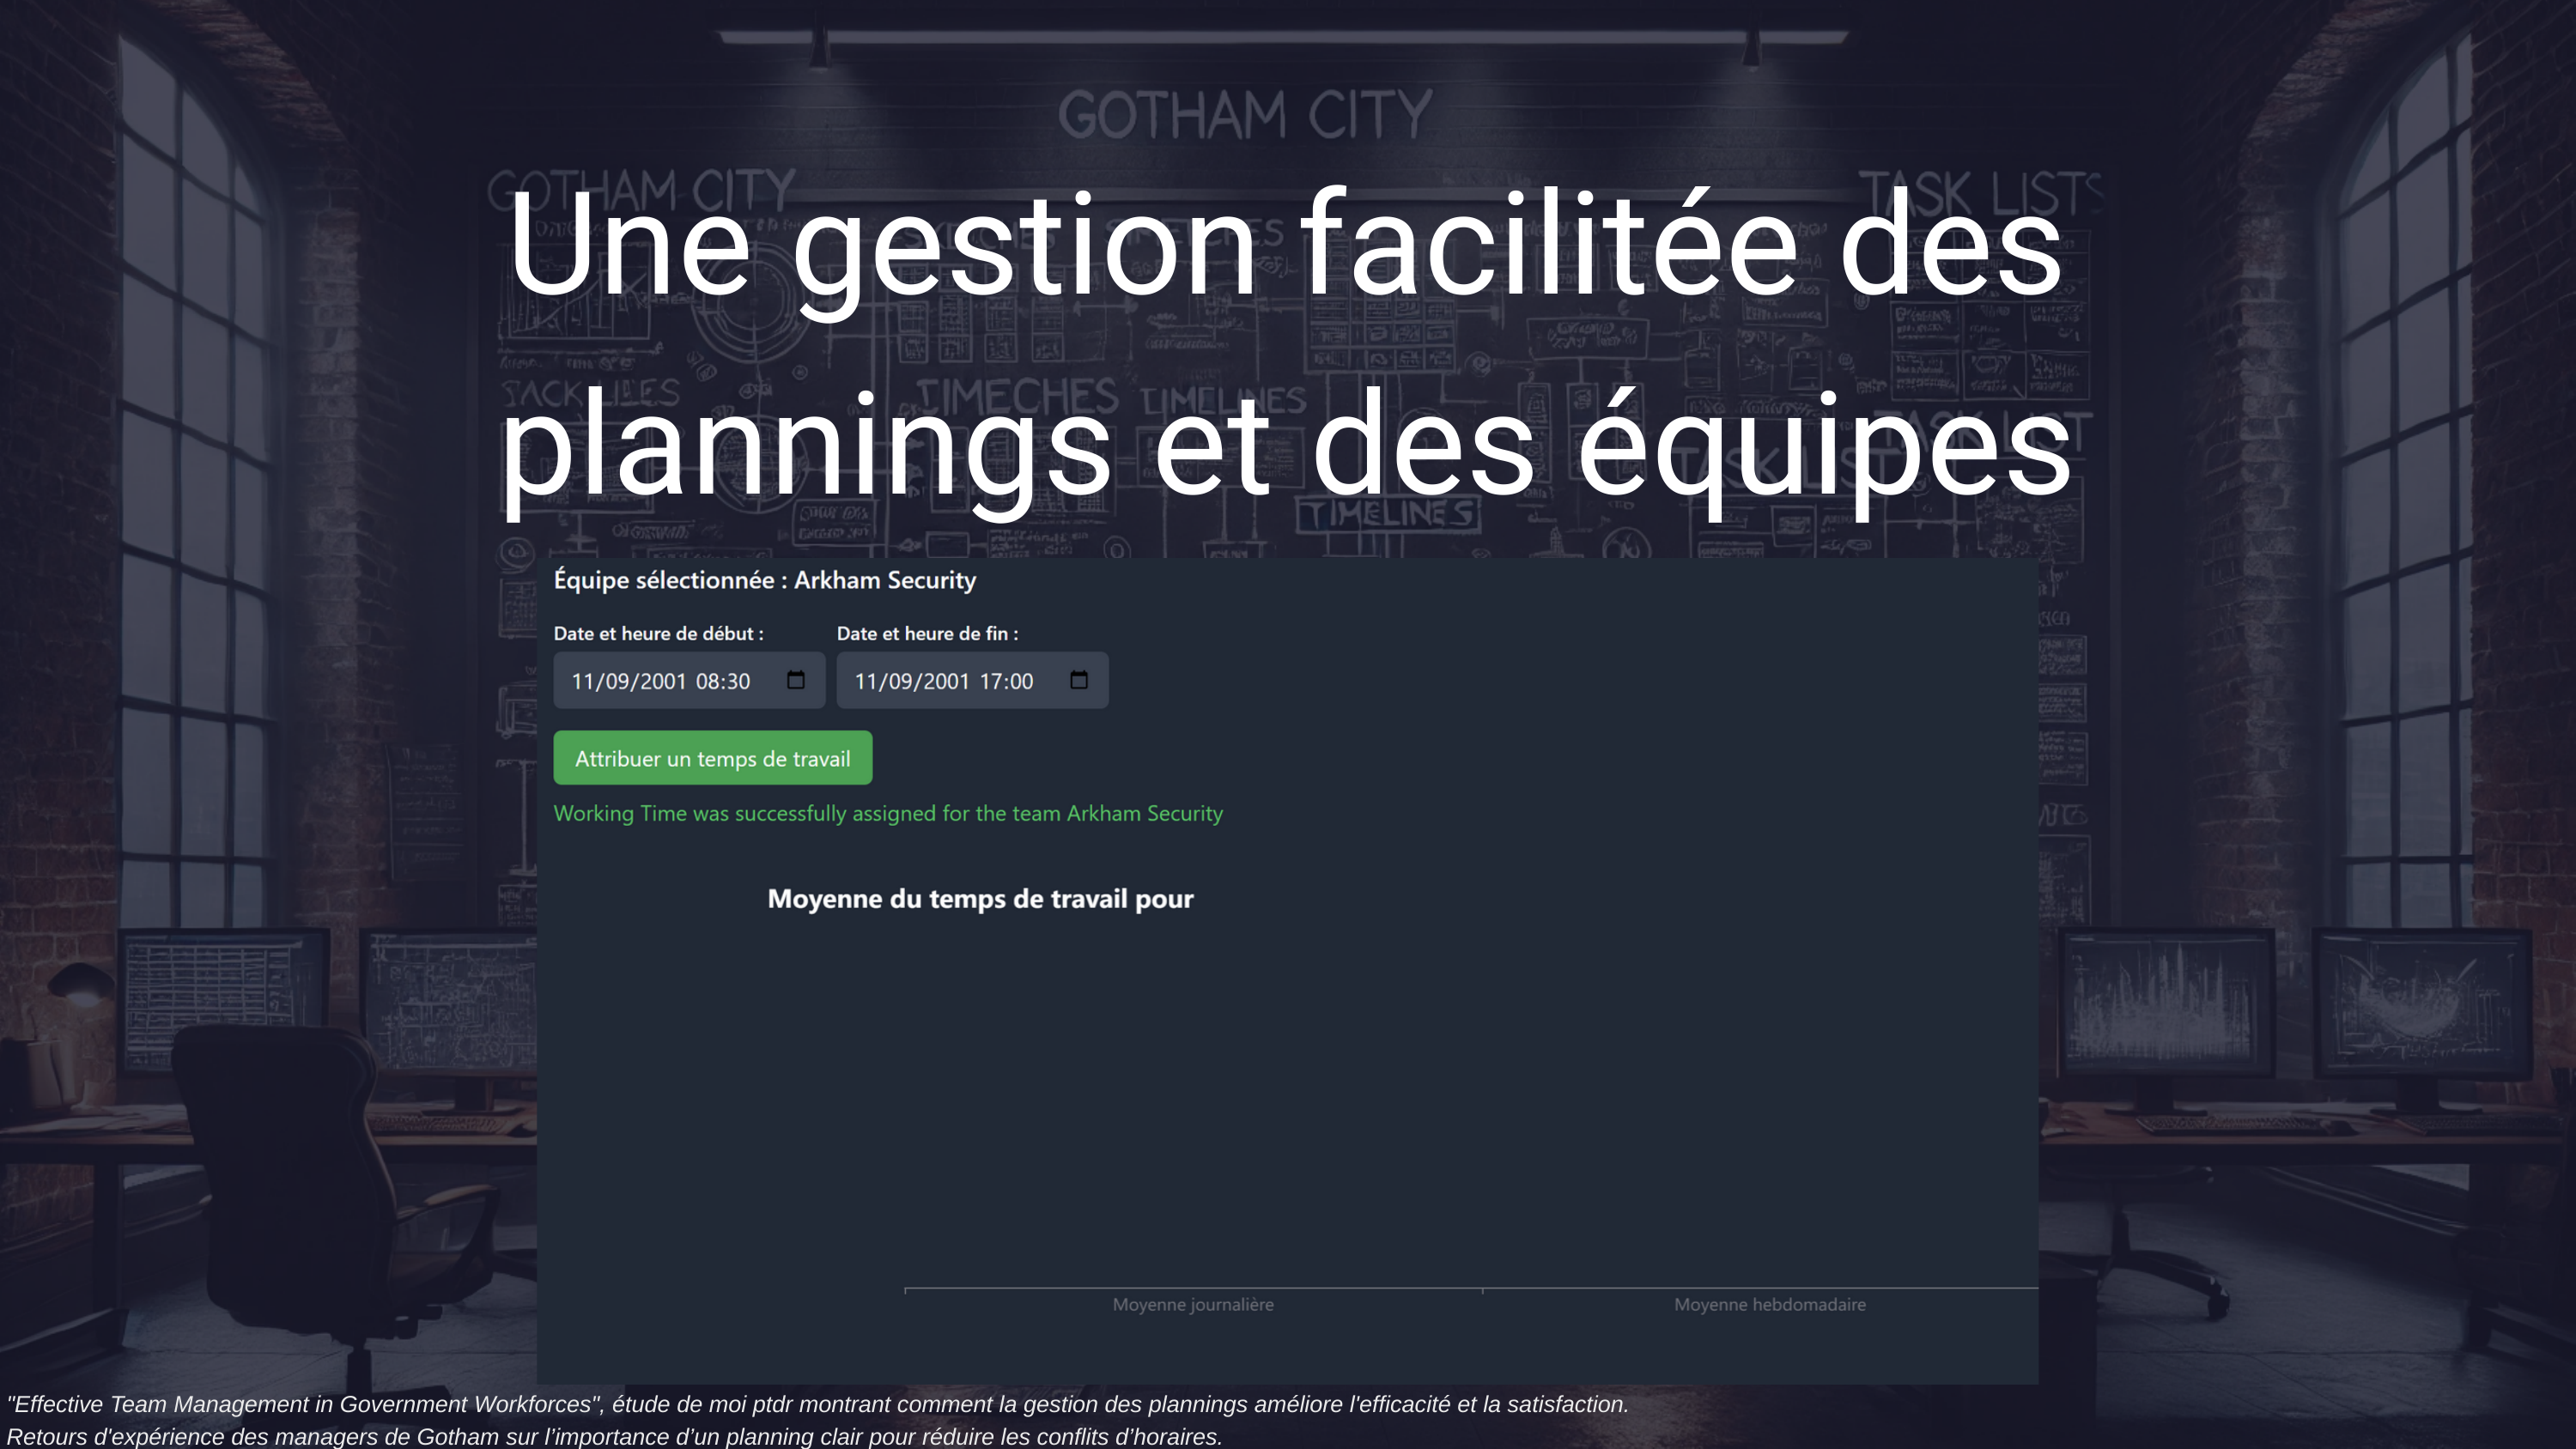

Une gestion facilitée des
plannings et des équipes

 "Effective Team Management in Government Workforces", étude de moi ptdr montrant comment la gestion des plannings améliore l'efficacité et la satisfaction.
 Retours d'expérience des managers de Gotham sur l’importance d’un planning clair pour réduire les conflits d’horaires.